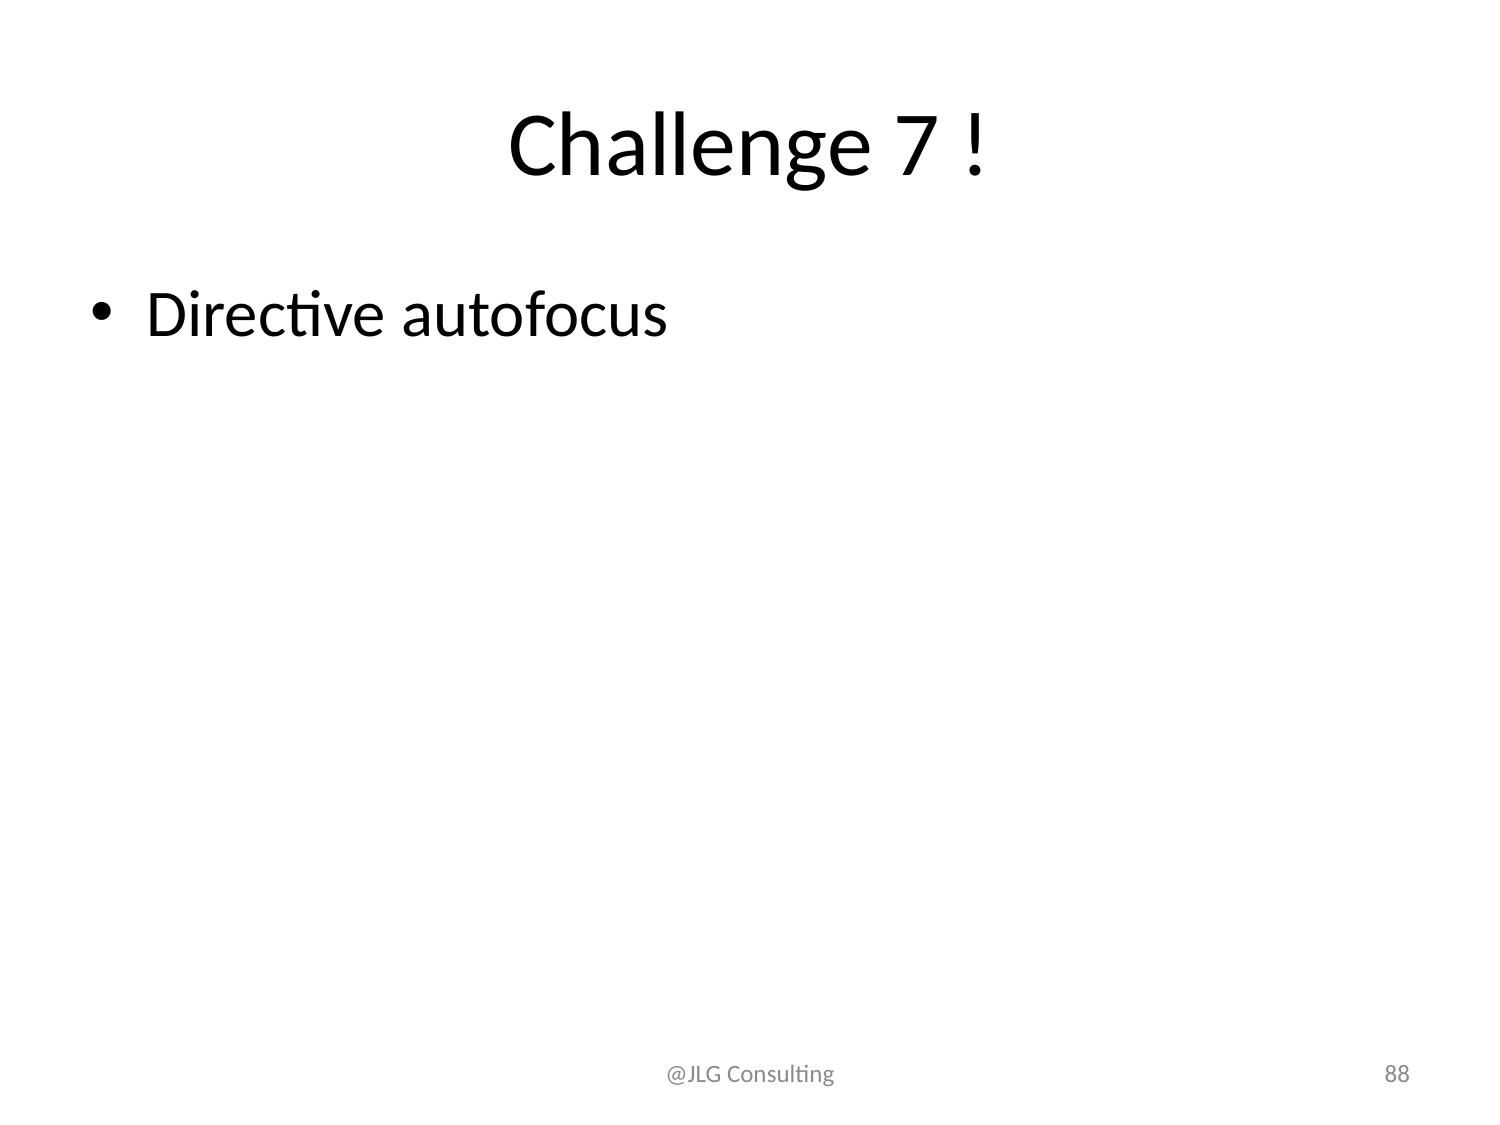

# Challenge 7 !
Directive autofocus
@JLG Consulting
88